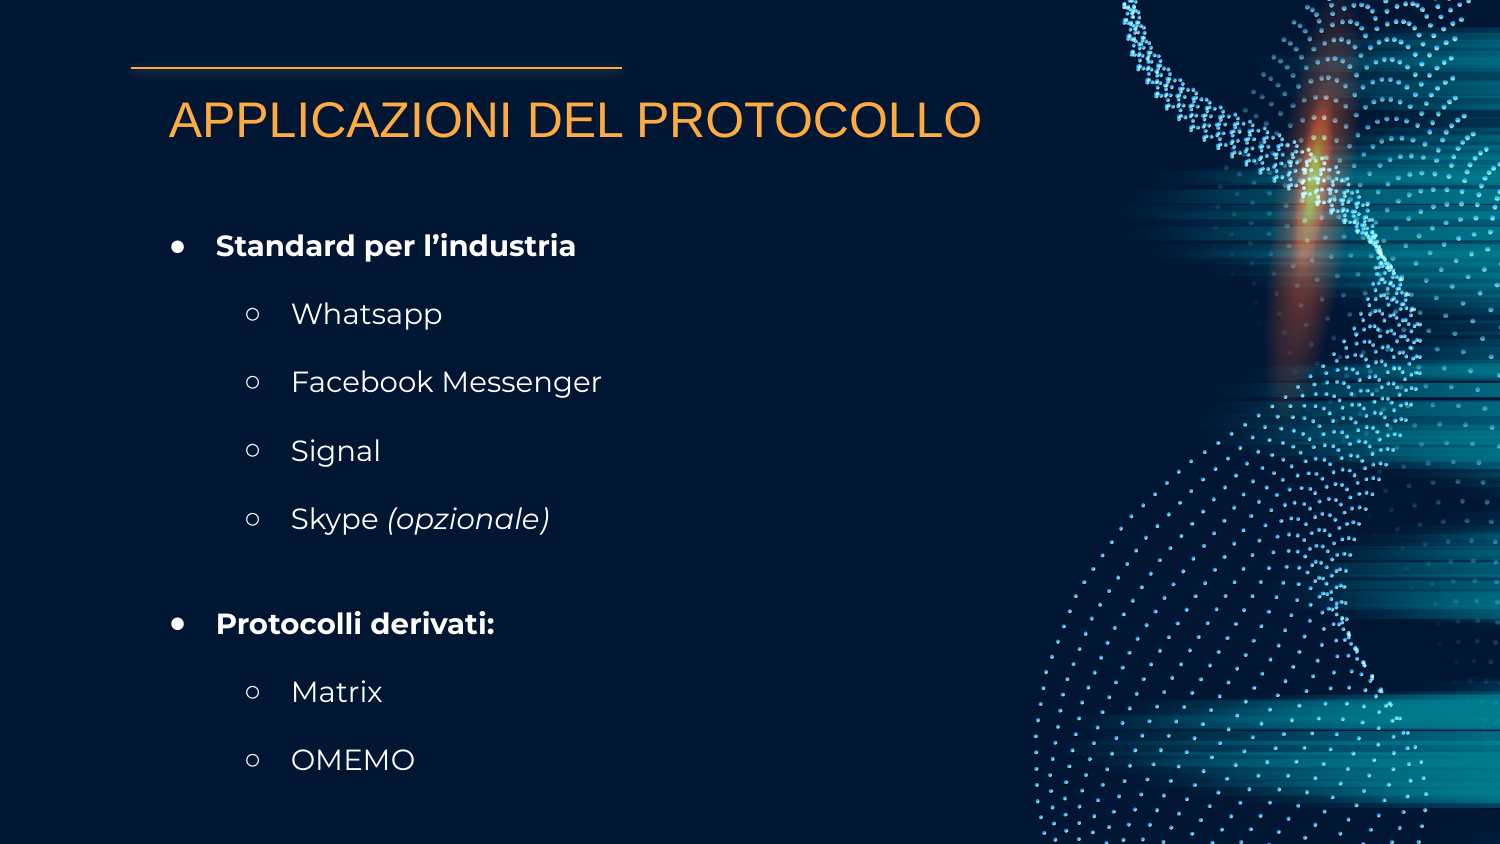

# APPLICAZIONI DEL PROTOCOLLO
Standard per l’industria
Whatsapp
Facebook Messenger
Signal
Skype (opzionale)

Protocolli derivati:
Matrix
OMEMO